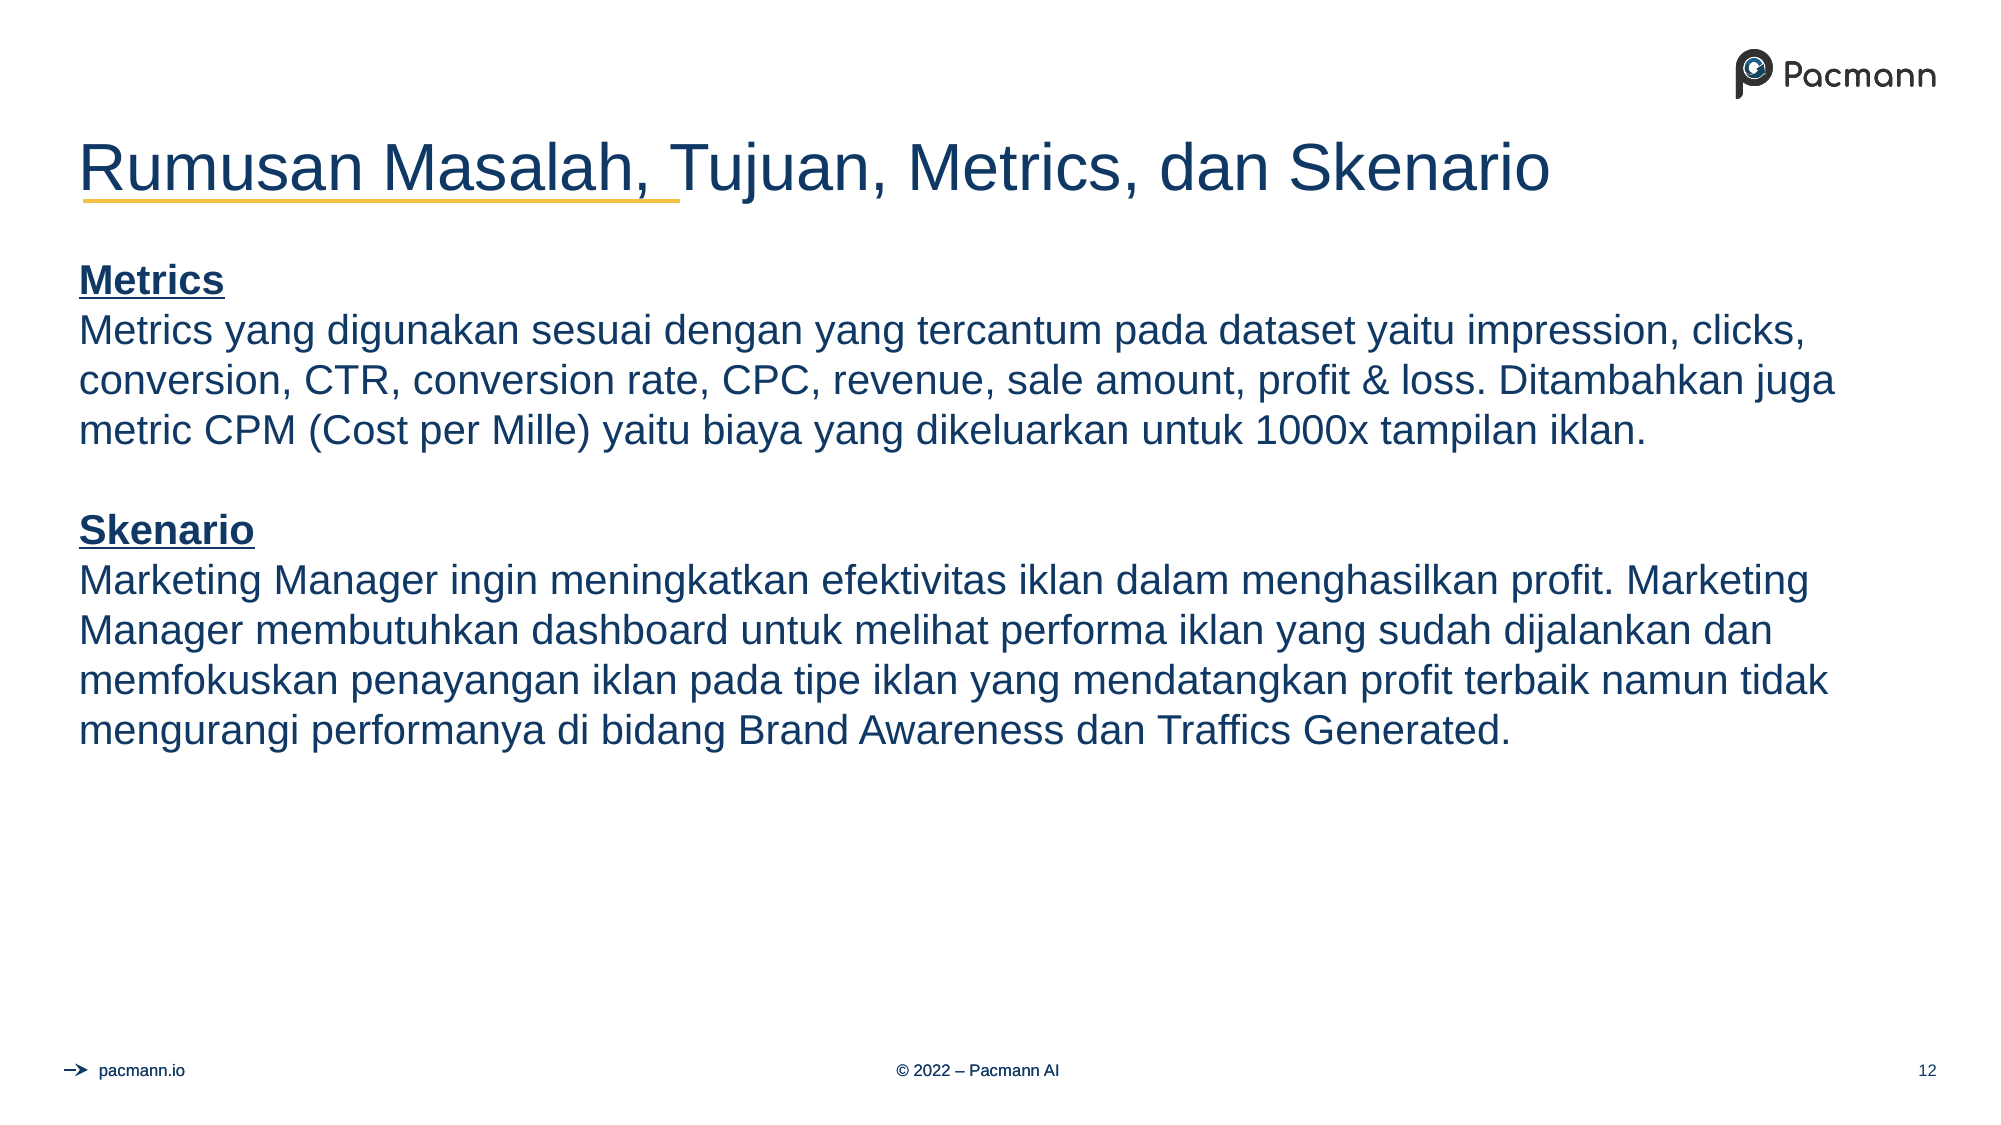

# Rumusan Masalah, Tujuan, Metrics, dan Skenario
Metrics
Metrics yang digunakan sesuai dengan yang tercantum pada dataset yaitu impression, clicks, conversion, CTR, conversion rate, CPC, revenue, sale amount, profit & loss. Ditambahkan juga metric CPM (Cost per Mille) yaitu biaya yang dikeluarkan untuk 1000x tampilan iklan.

Skenario
Marketing Manager ingin meningkatkan efektivitas iklan dalam menghasilkan profit. Marketing Manager membutuhkan dashboard untuk melihat performa iklan yang sudah dijalankan dan memfokuskan penayangan iklan pada tipe iklan yang mendatangkan profit terbaik namun tidak mengurangi performanya di bidang Brand Awareness dan Traffics Generated.